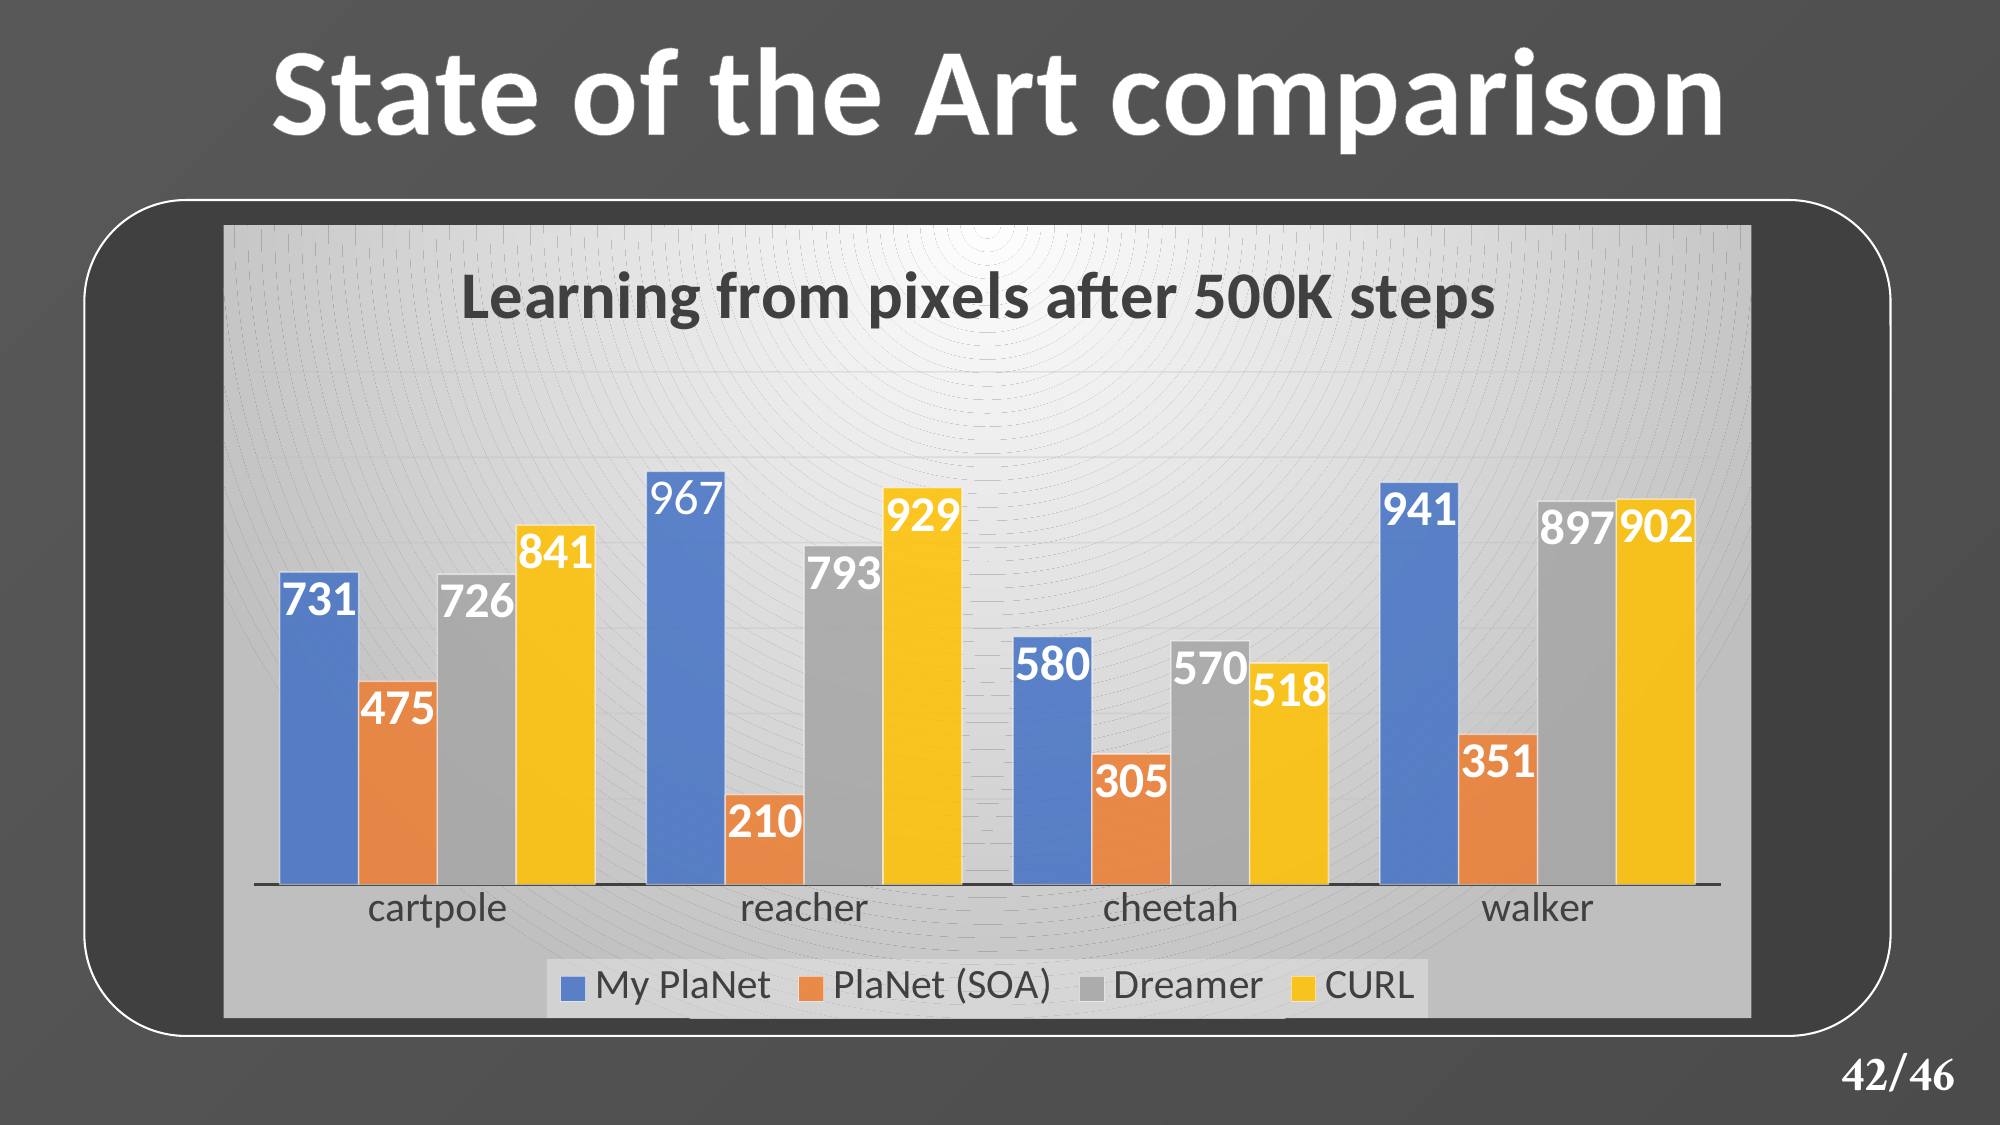

State of the Art comparison

### Chart: Learning from pixels after 500K steps

| Category | My PlaNet | PlaNet (SOA) | Dreamer | CURL |
|---|---|---|---|---|
| cartpole | 731.0 | 475.0 | 726.0 | 841.0 |
| reacher | 967.0 | 210.0 | 793.0 | 929.0 |
| cheetah | 580.0 | 305.0 | 570.0 | 518.0 |
| walker | 941.0 | 351.0 | 897.0 | 902.0 |
42/46